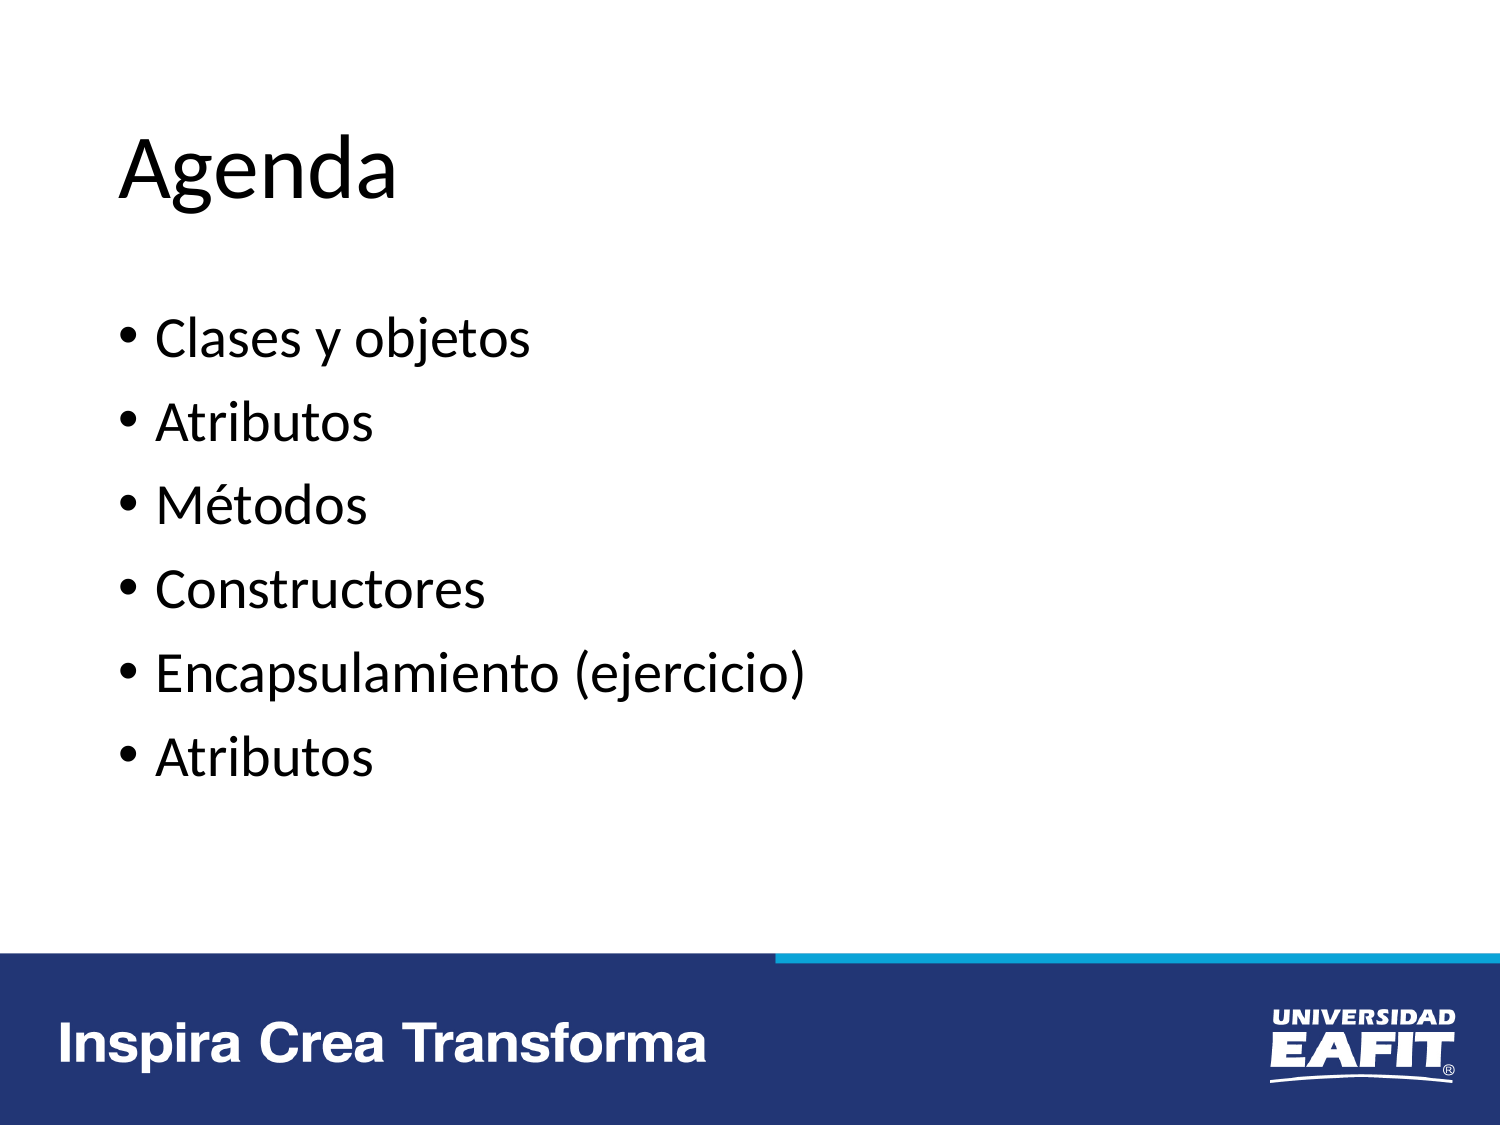

# Agenda
Clases y objetos
Atributos
Métodos
Constructores
Encapsulamiento (ejercicio)
Atributos